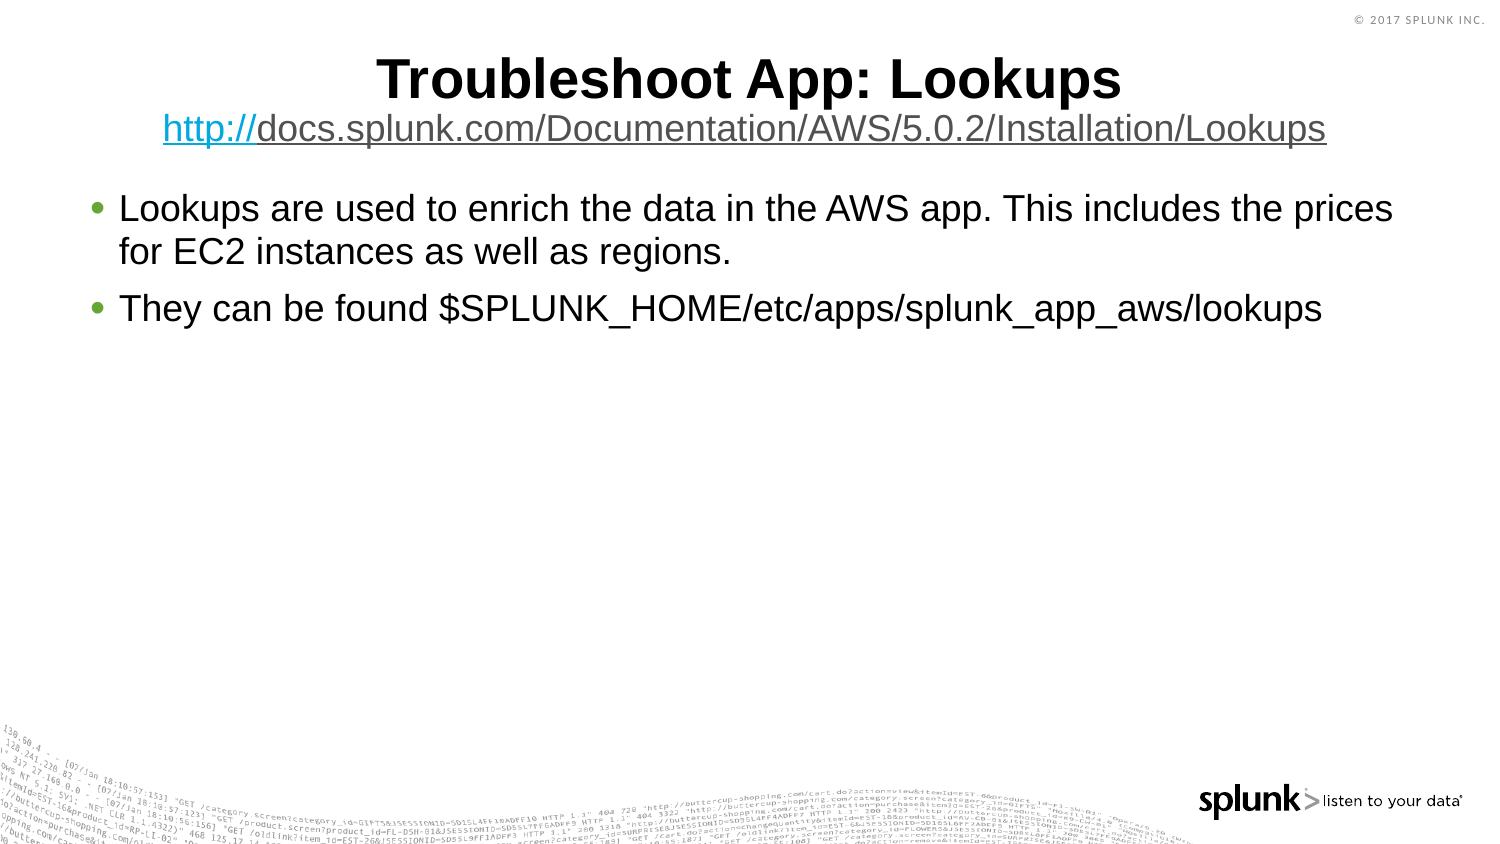

# Troubleshoot App: Lookups
http://docs.splunk.com/Documentation/AWS/5.0.2/Installation/Lookups
Lookups are used to enrich the data in the AWS app. This includes the prices for EC2 instances as well as regions.
They can be found $SPLUNK_HOME/etc/apps/splunk_app_aws/lookups